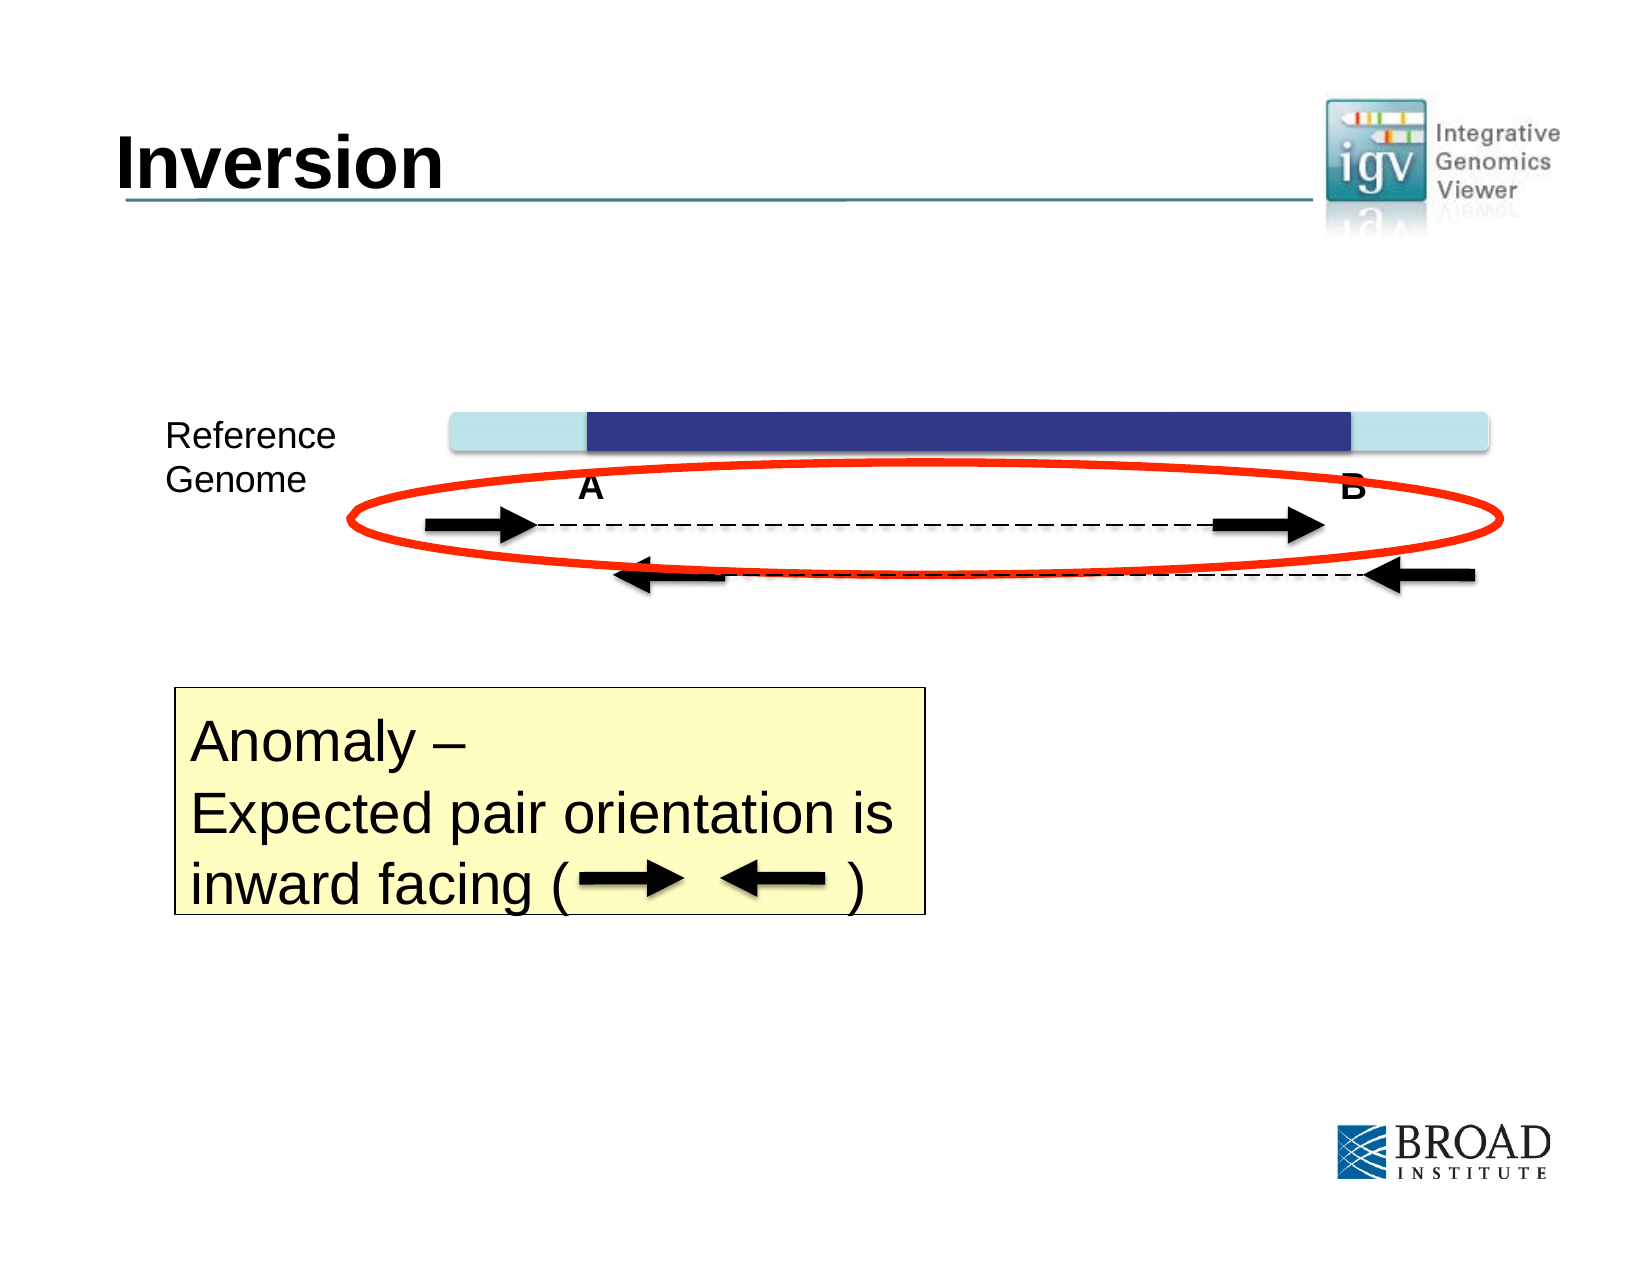

# Inversion

Reference Genome

A
B

Anomaly –
Expected pair orientation is inward facing (	)